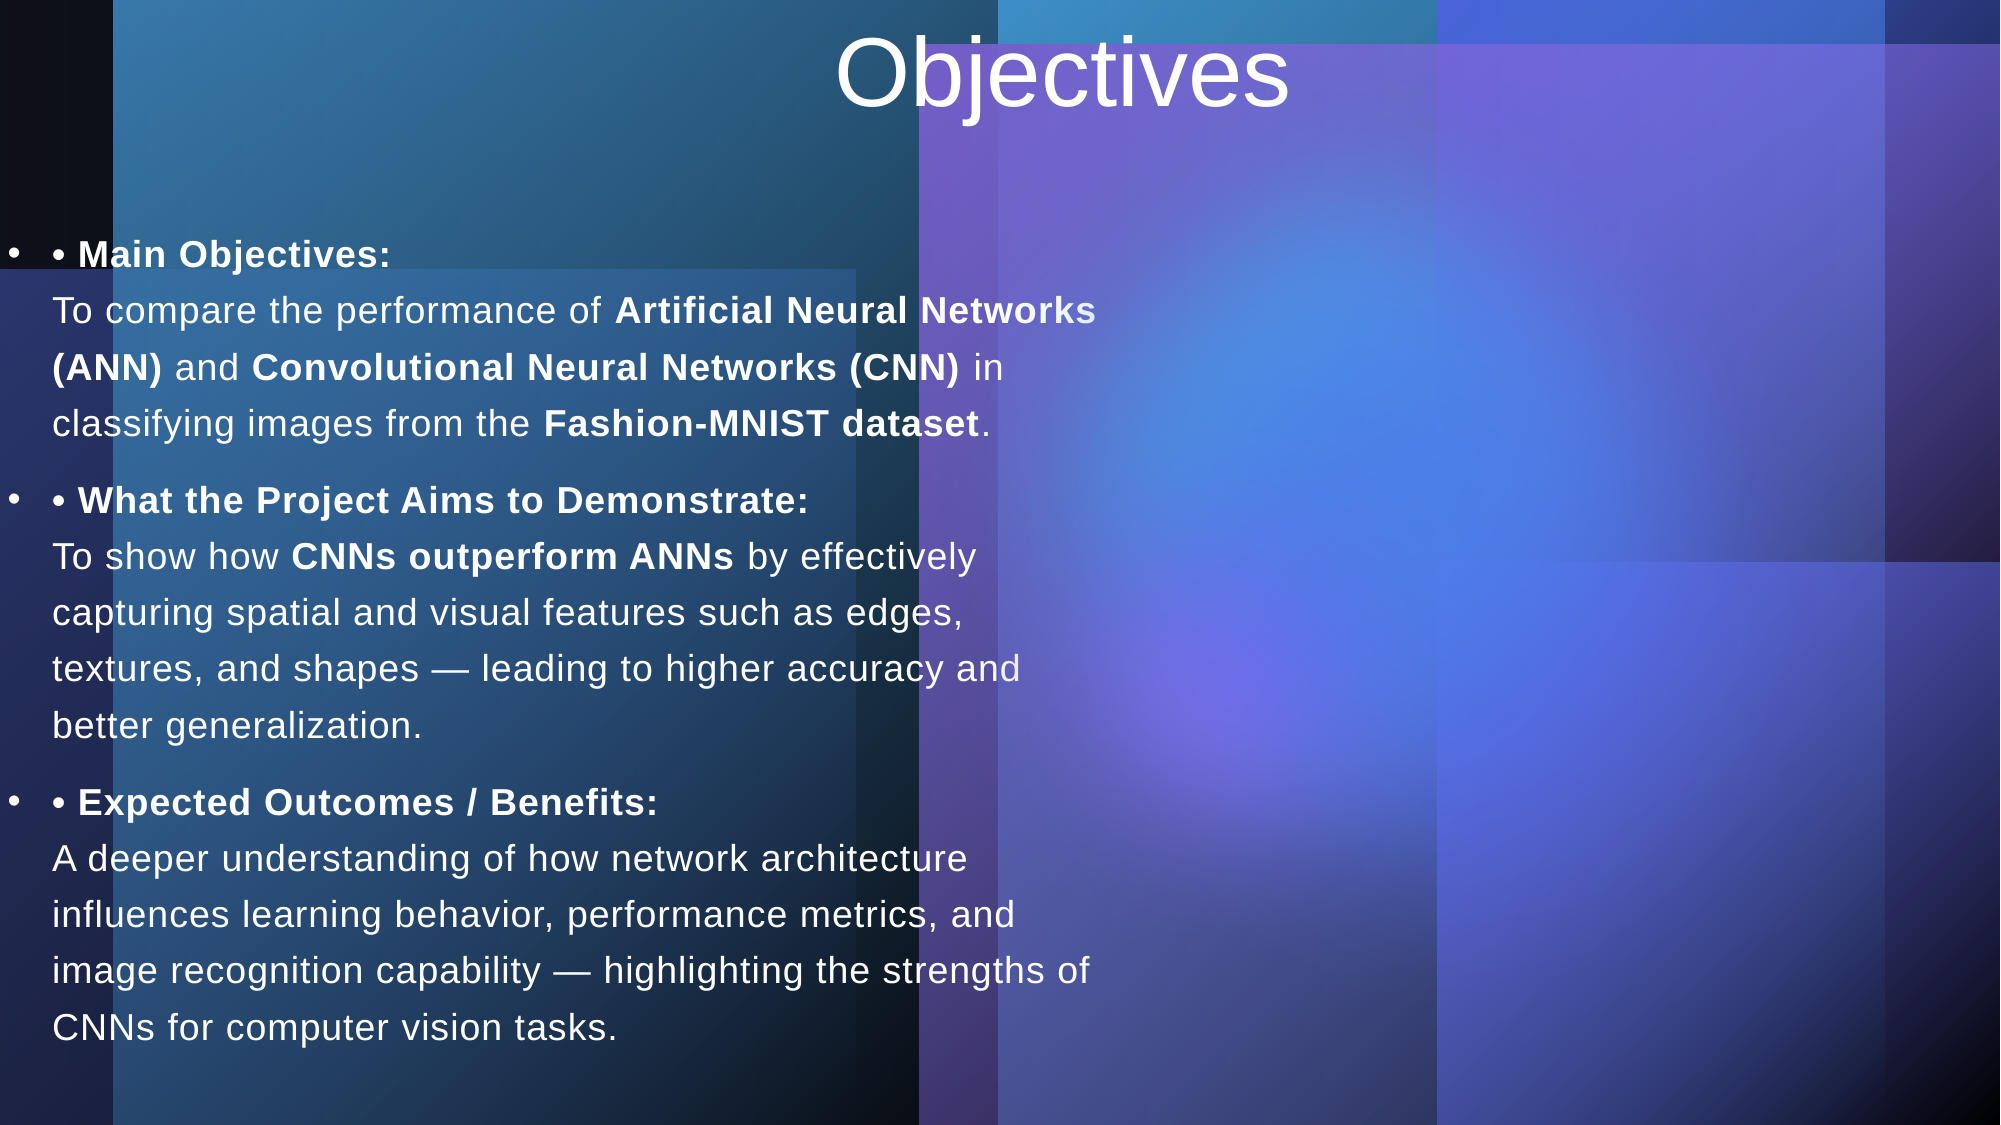

# Objectives

• Main Objectives:
To compare the performance of Artificial Neural Networks (ANN) and Convolutional Neural Networks (CNN) in classifying images from the Fashion-MNIST dataset.
• What the Project Aims to Demonstrate:
To show how CNNs outperform ANNs by effectively capturing spatial and visual features such as edges, textures, and shapes — leading to higher accuracy and better generalization.
• Expected Outcomes / Benefits:
A deeper understanding of how network architecture influences learning behavior, performance metrics, and image recognition capability — highlighting the strengths of CNNs for computer vision tasks.